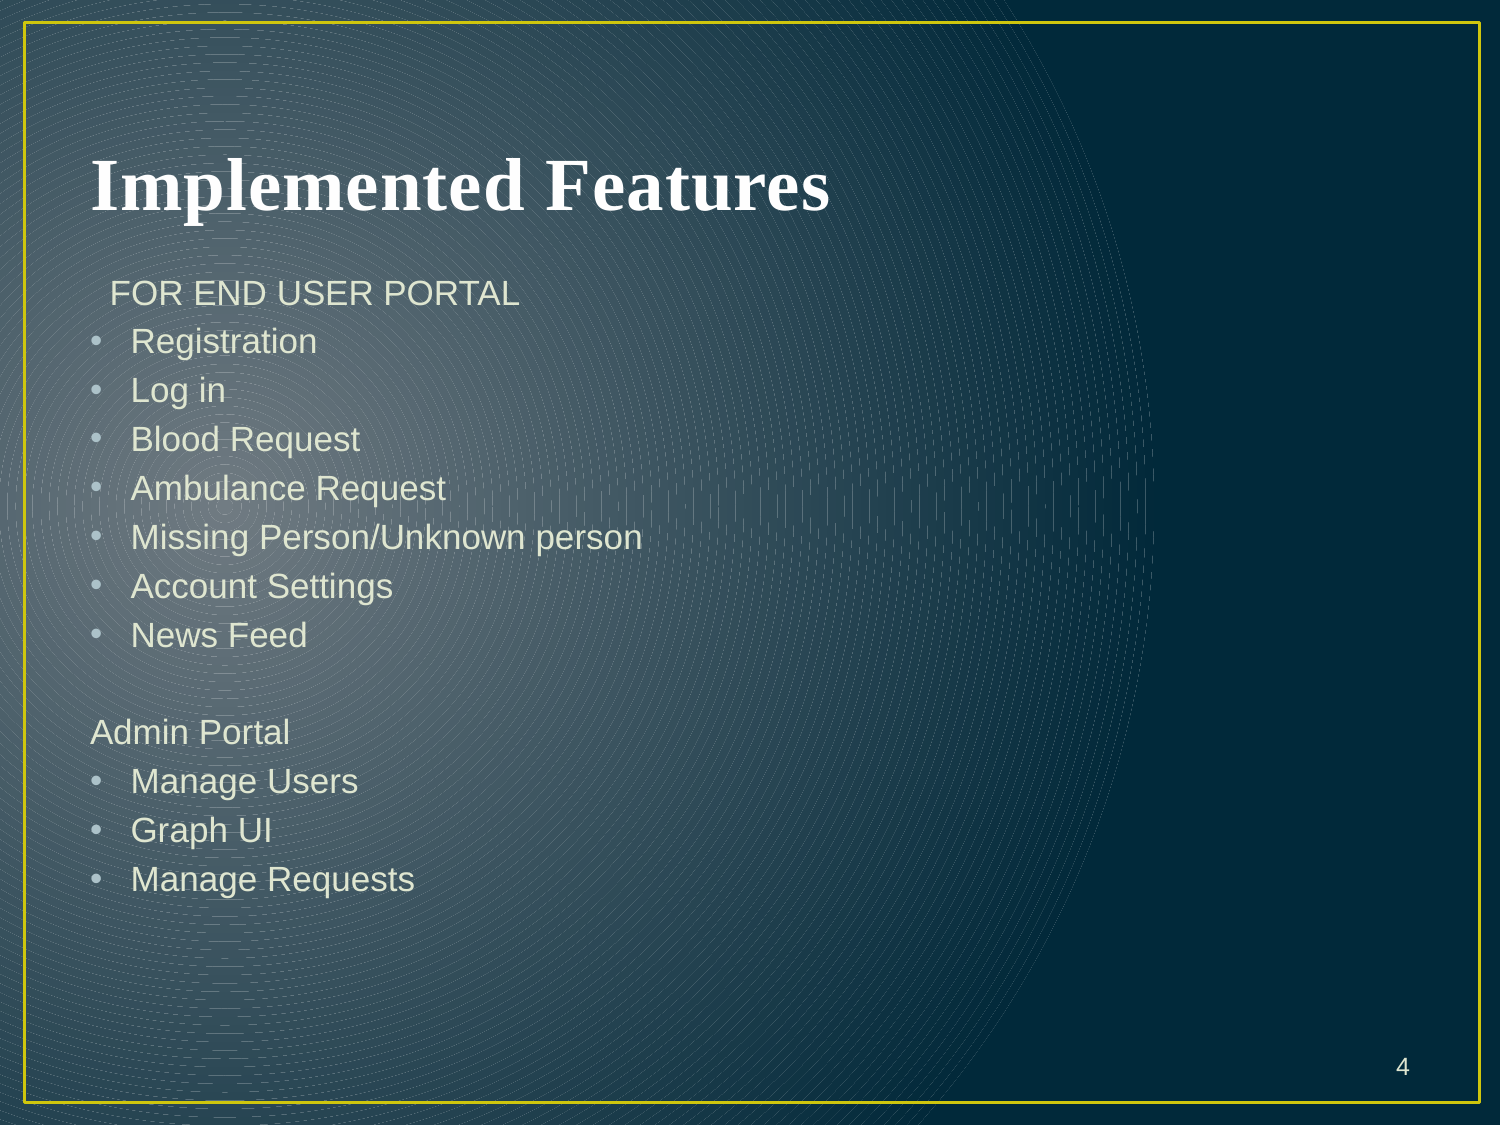

# Implemented Features
  FOR END USER PORTAL
Registration
Log in
Blood Request
Ambulance Request
Missing Person/Unknown person
Account Settings
News Feed

Admin Portal
Manage Users
Graph UI
Manage Requests

4